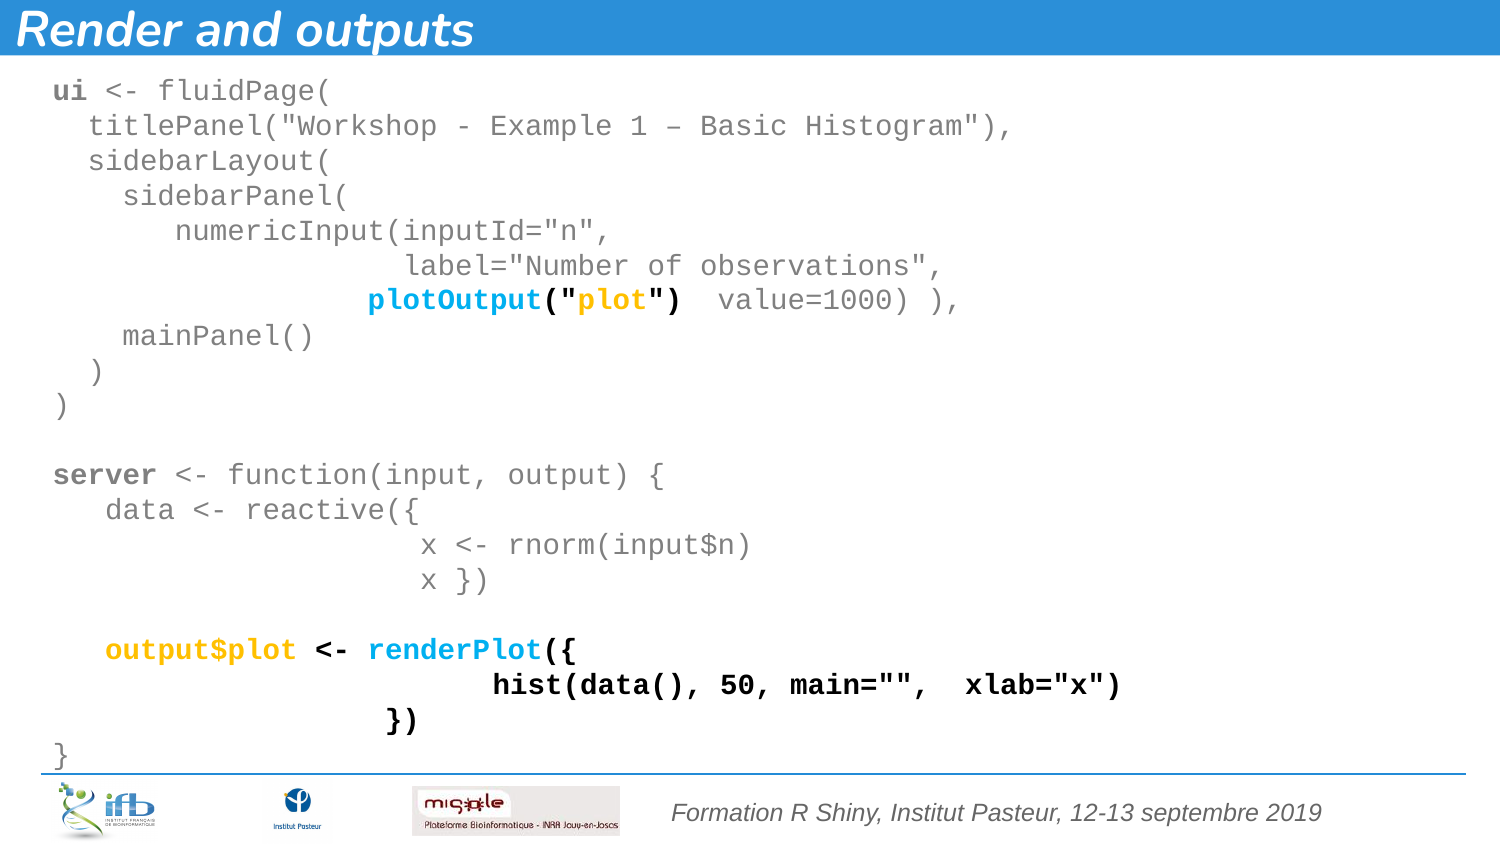

# Render and outputs
ui <- fluidPage(
  titlePanel("Workshop - Example 1 – Basic Histogram"),
  sidebarLayout(
    sidebarPanel(
       numericInput(inputId="n",
                    label="Number of observations",
                  plotOutput("plot")  value=1000) ),
    mainPanel()
  )
)

server <- function(input, output) {
   data <- reactive({
                     x <- rnorm(input$n)
                     x })

   output$plot <- renderPlot({
         	        hist(data(), 50, main="",  xlab="x")
                   })
}